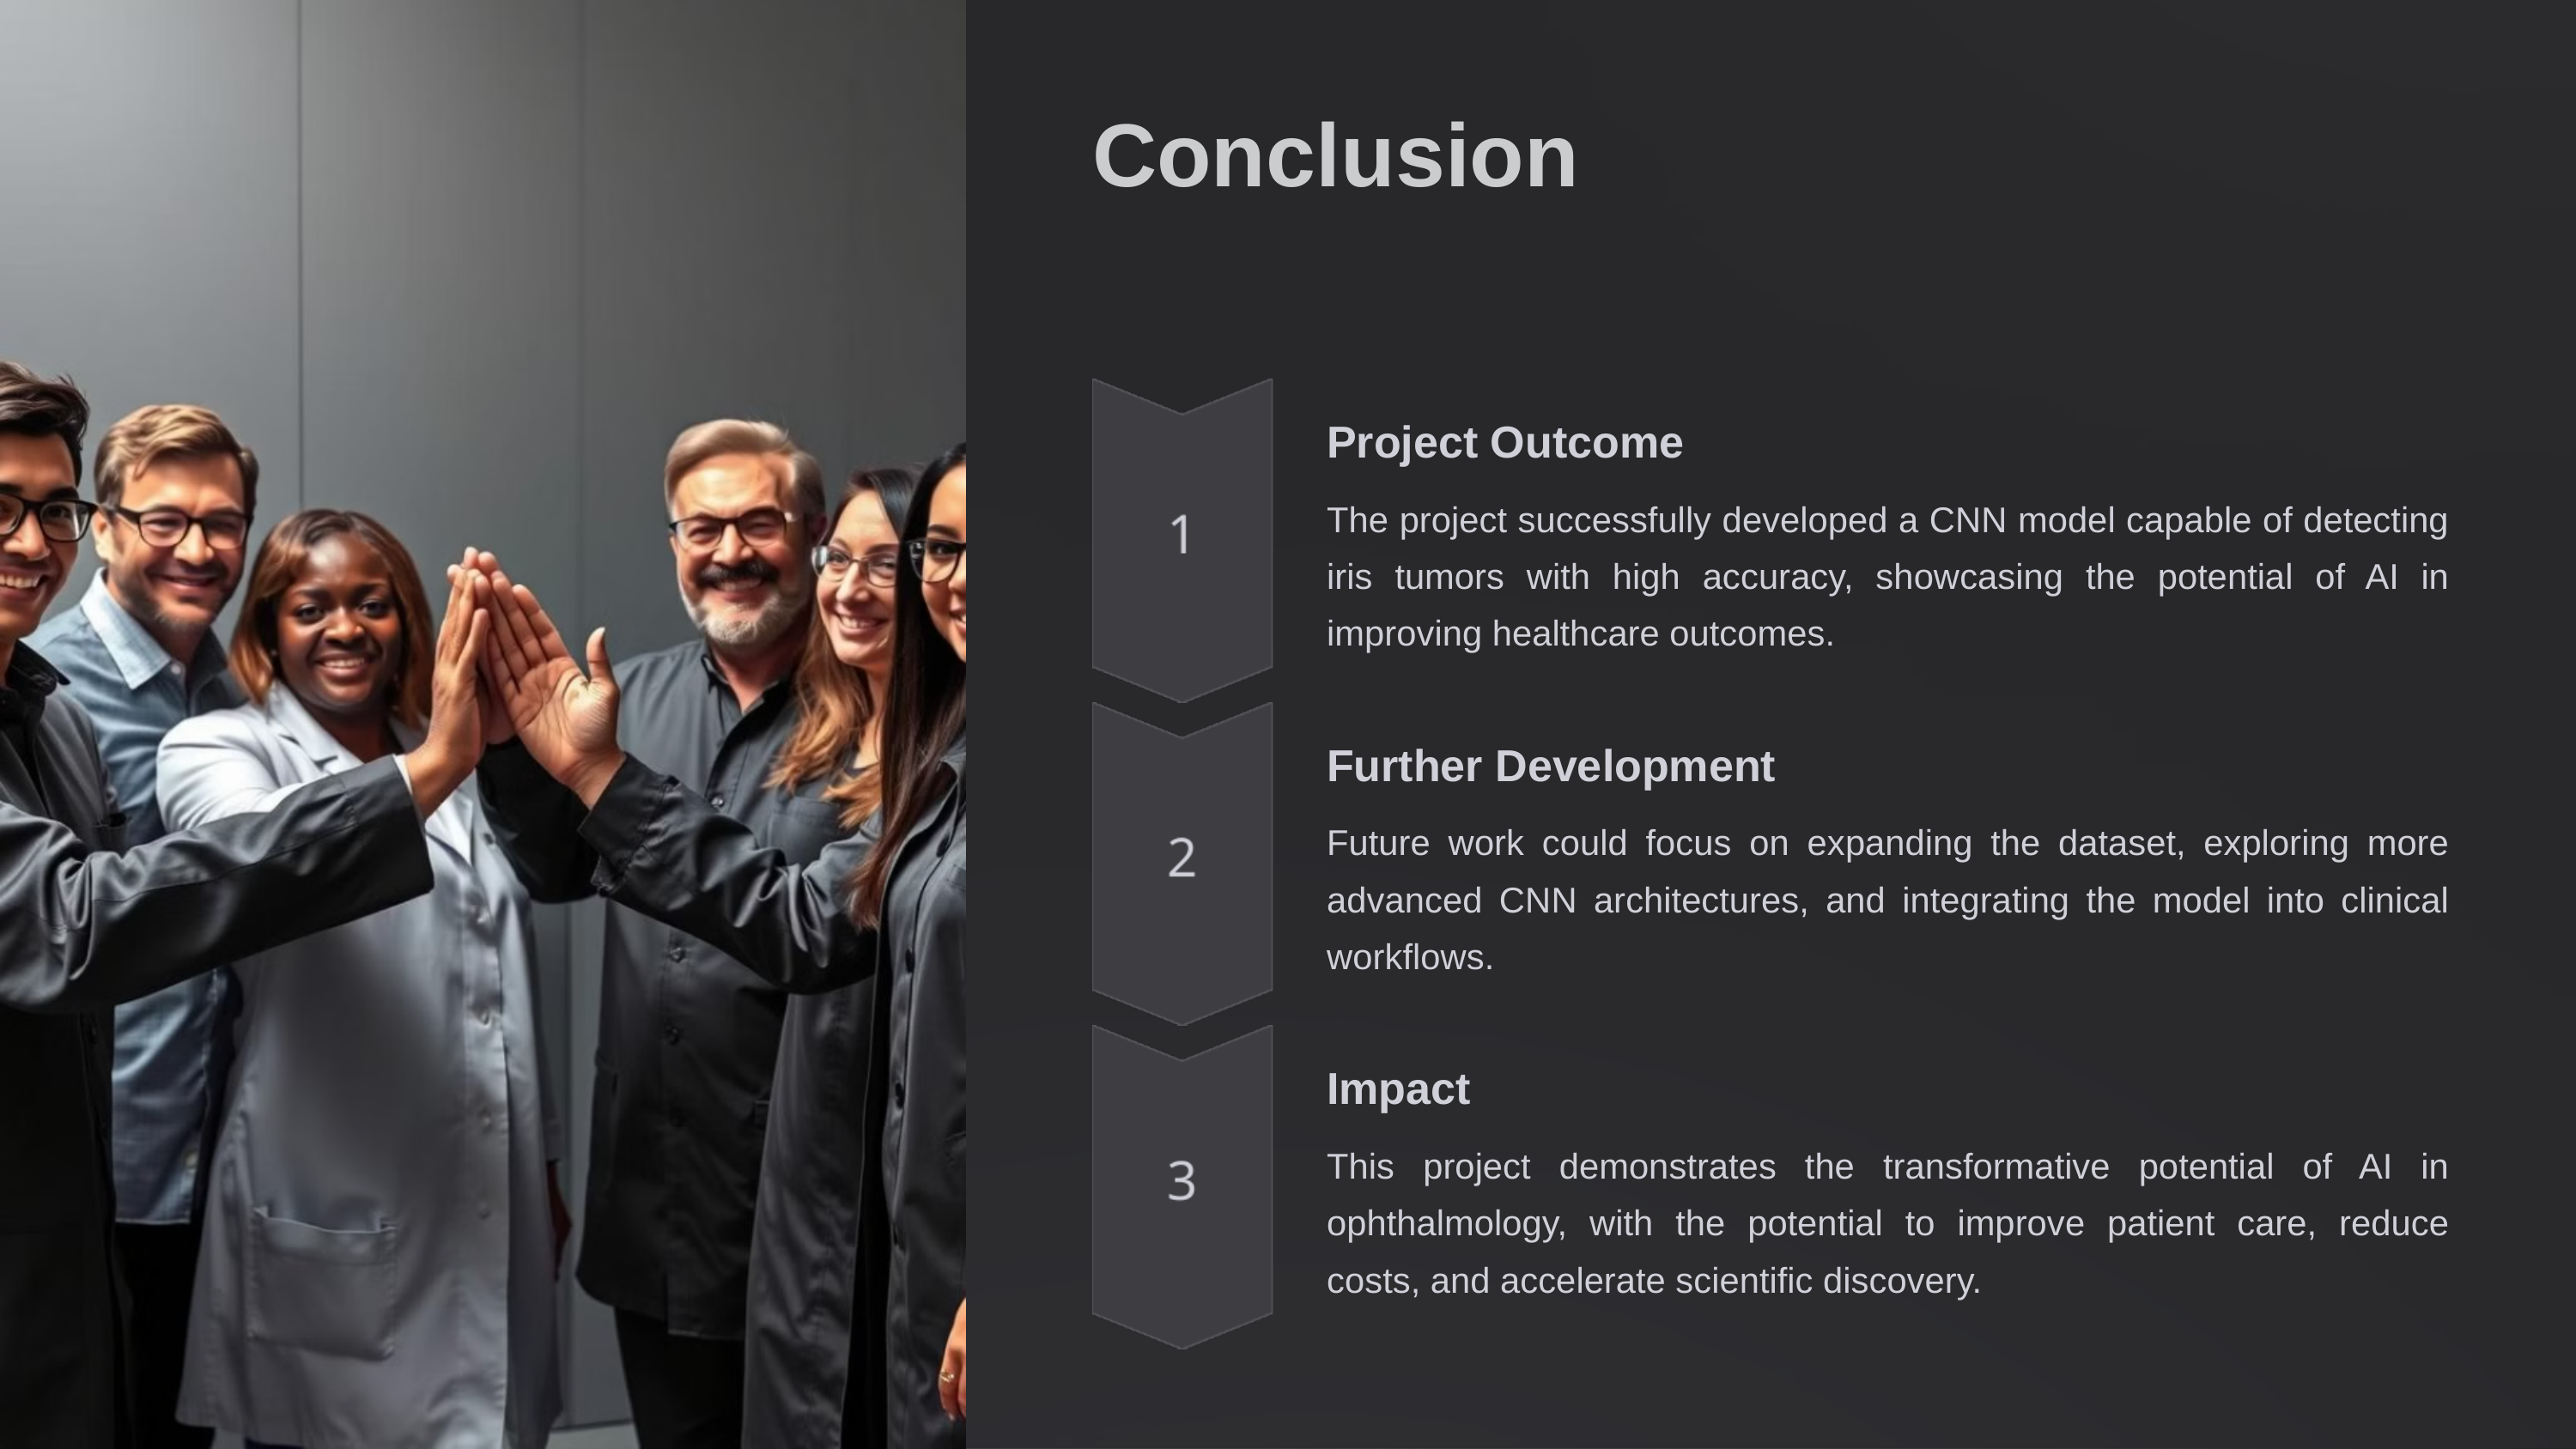

Conclusion

Project Outcome
The project successfully developed a CNN model capable of detecting iris tumors with high accuracy, showcasing the potential of AI in improving healthcare outcomes.

Further Development
Future work could focus on expanding the dataset, exploring more advanced CNN architectures, and integrating the model into clinical workflows.

Impact
This project demonstrates the transformative potential of AI in ophthalmology, with the potential to improve patient care, reduce costs, and accelerate scientific discovery.